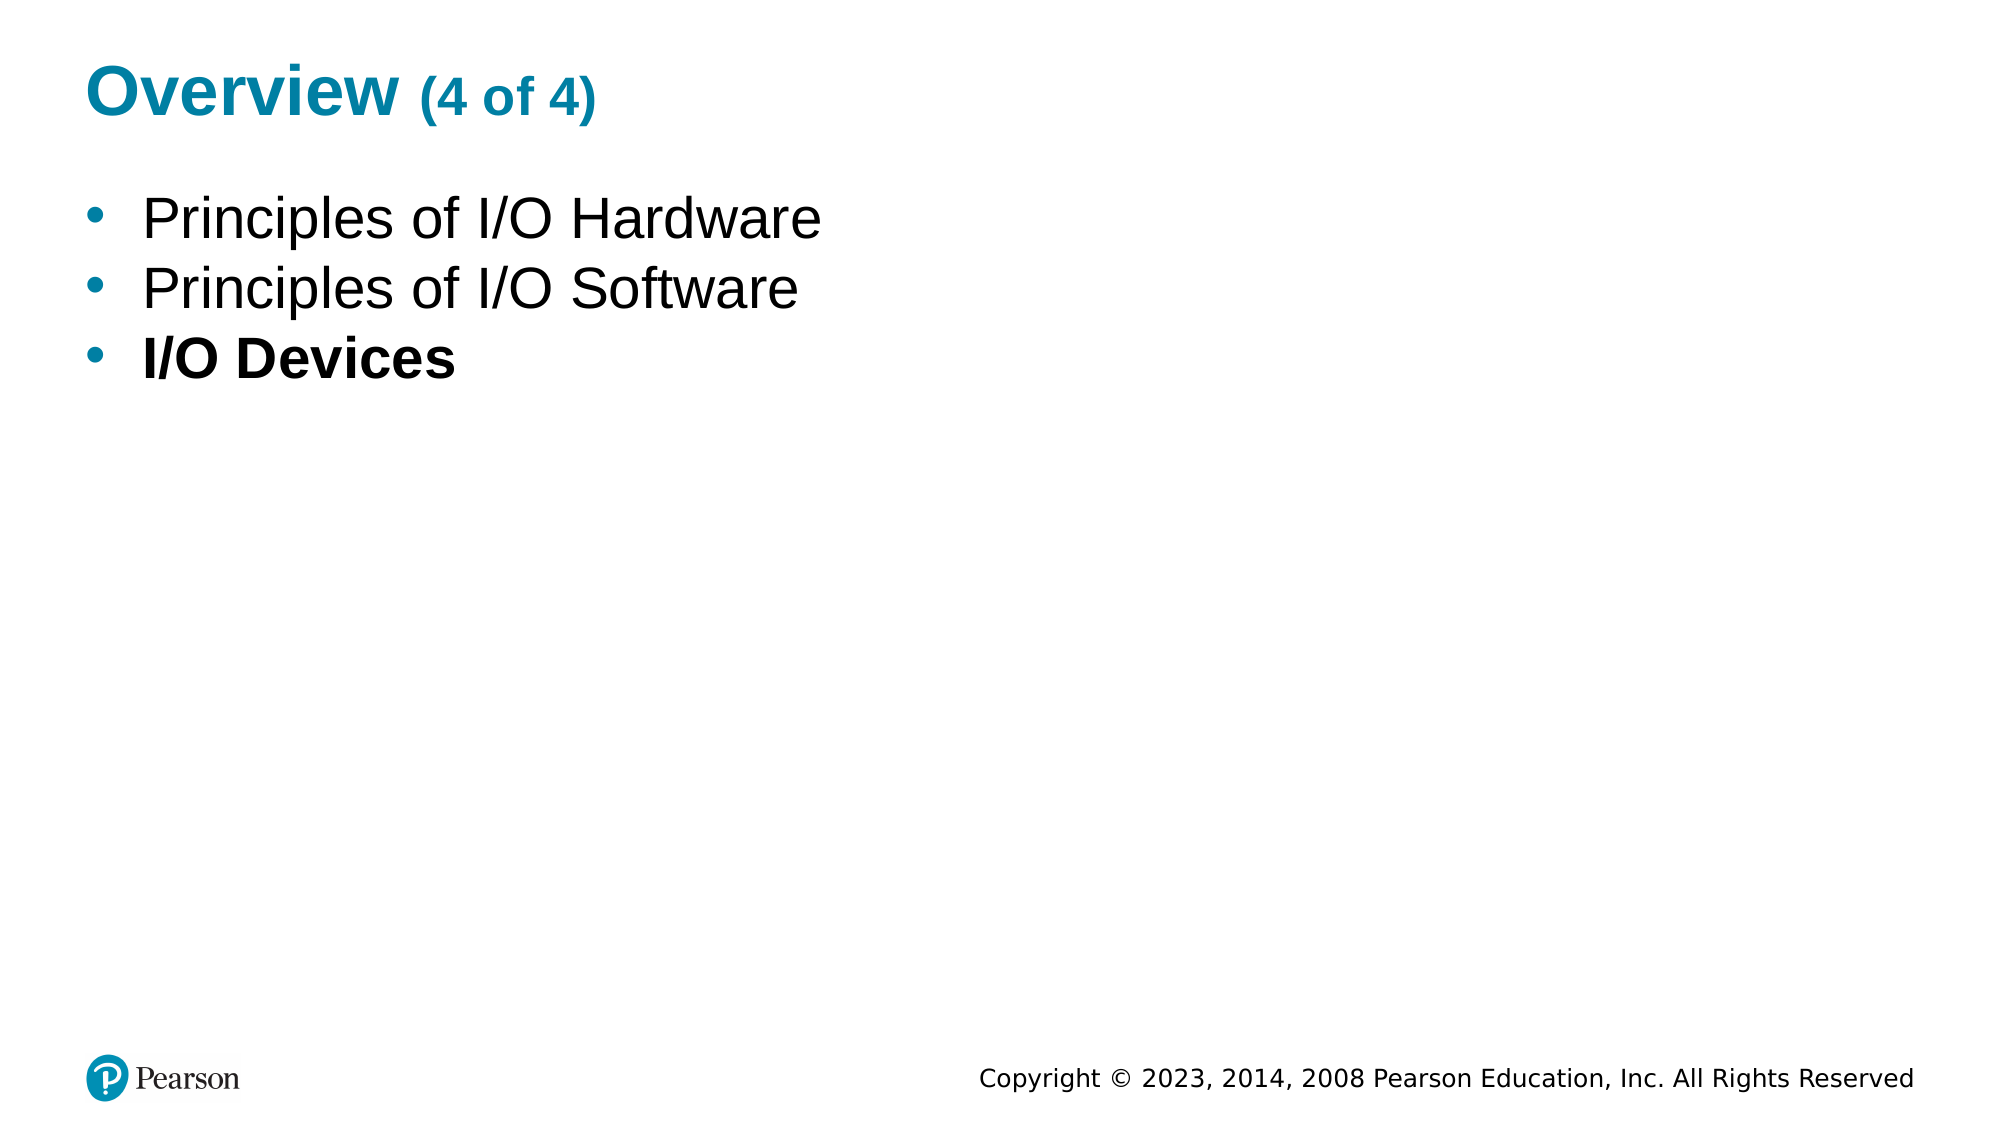

# Overview (4 of 4)
Principles of I/O Hardware
Principles of I/O Software
I/O Devices